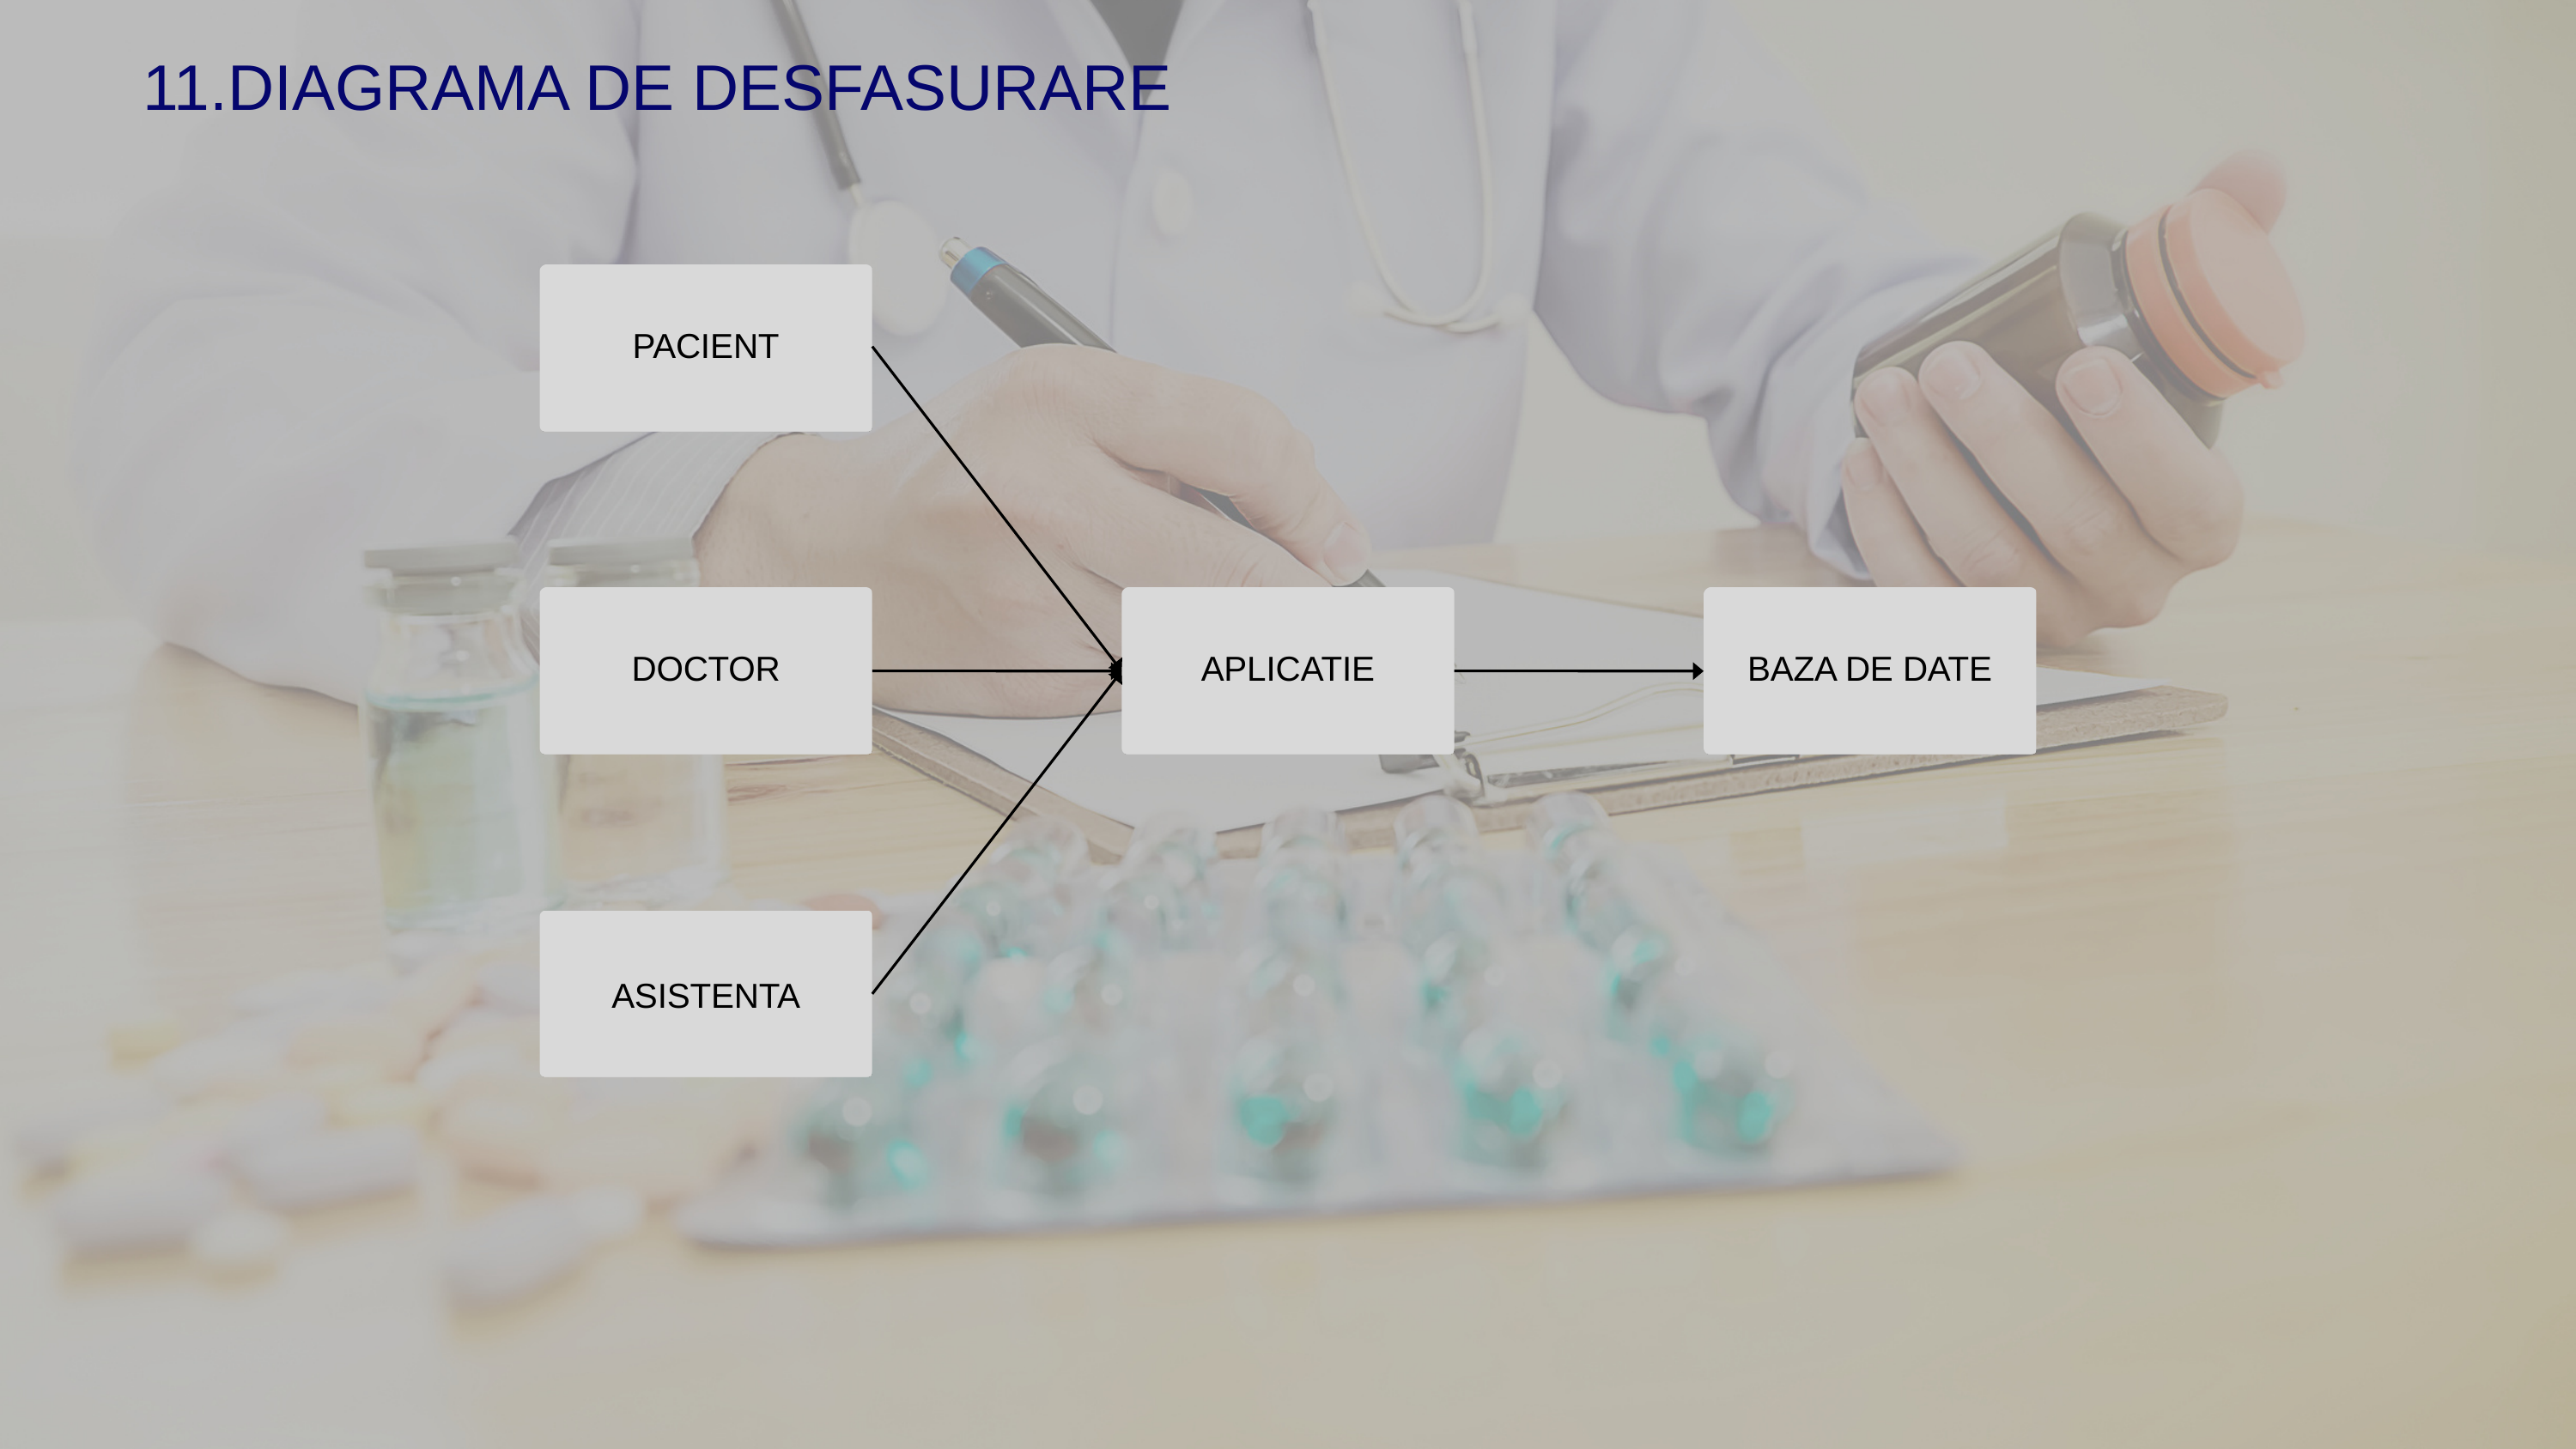

11.DIAGRAMA DE DESFASURARE

PACIENT

DOCTOR
APLICATIE
BAZA DE DATE

ASISTENTA